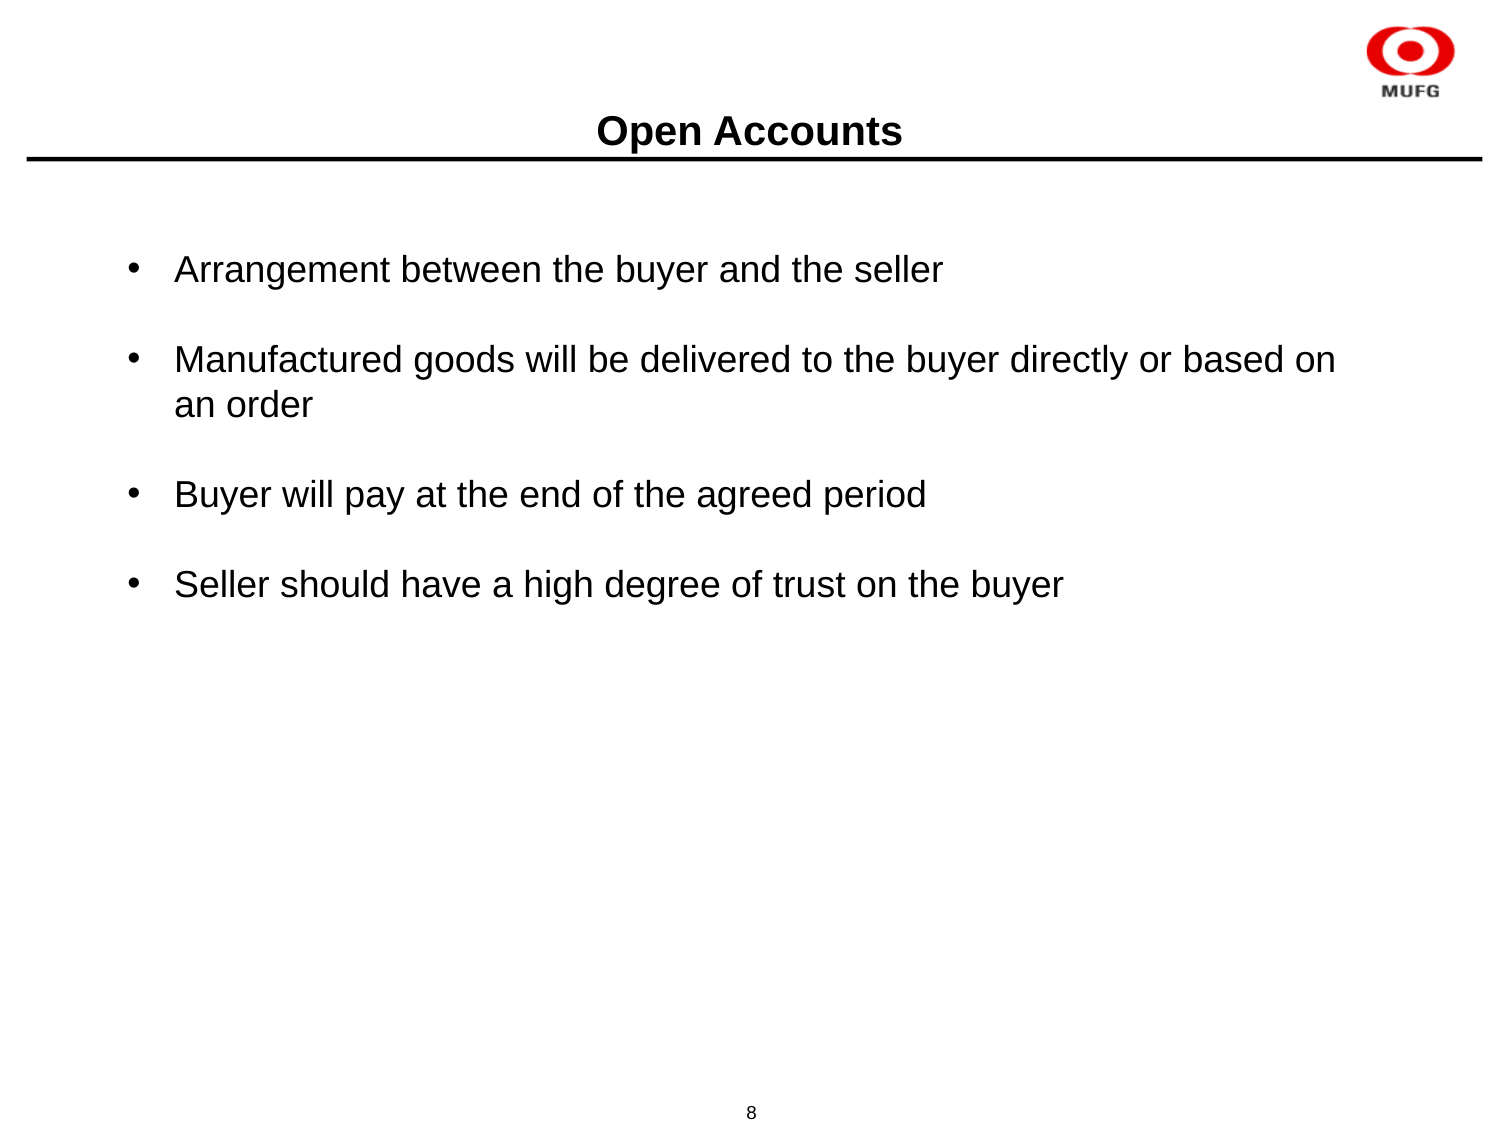

# Open Accounts
Arrangement between the buyer and the seller

Manufactured goods will be delivered to the buyer directly or based on an order

Buyer will pay at the end of the agreed period

Seller should have a high degree of trust on the buyer
8